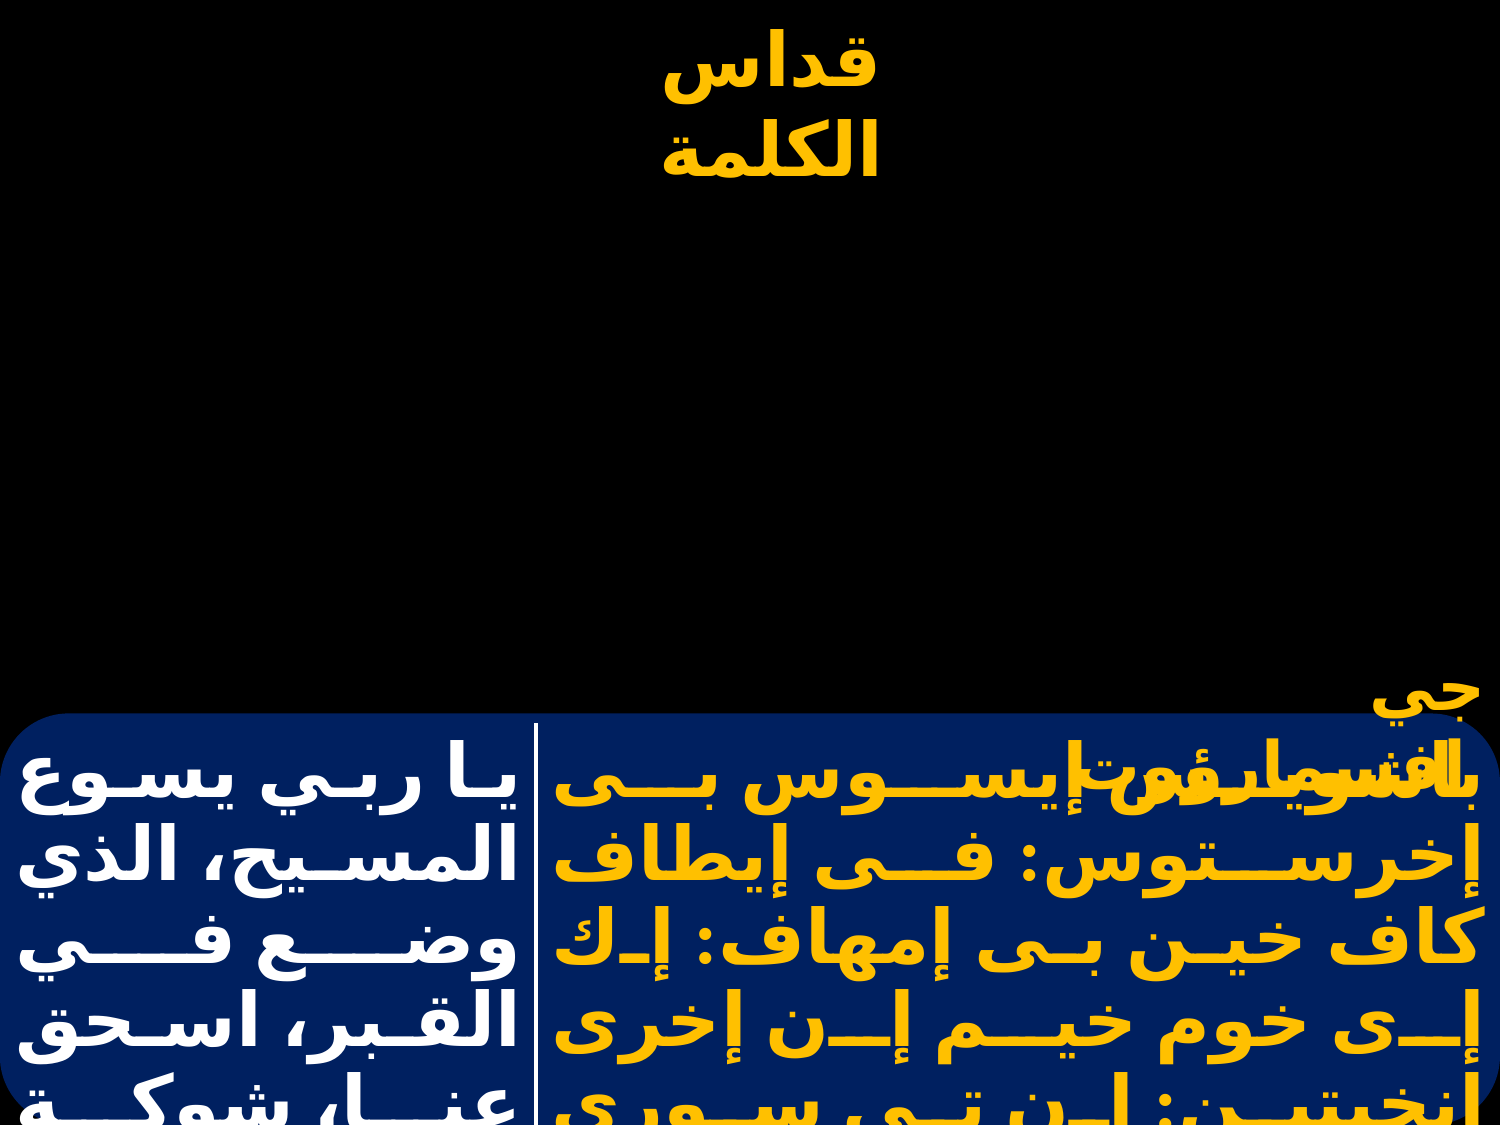

|  |  |
| --- | --- |
| يا ربي يسوع المسيح، الذي وضع في القبر، اسحق عنا، شوكة الموت. | باشويس إيسوس بى إخرستوس: فى إيطاف كاف خين بى إمهاف: إك إى خوم خيم إن إخرى إنخيتين: إن تى سورى إنتيه إفمو. |
جي افسمارؤوت